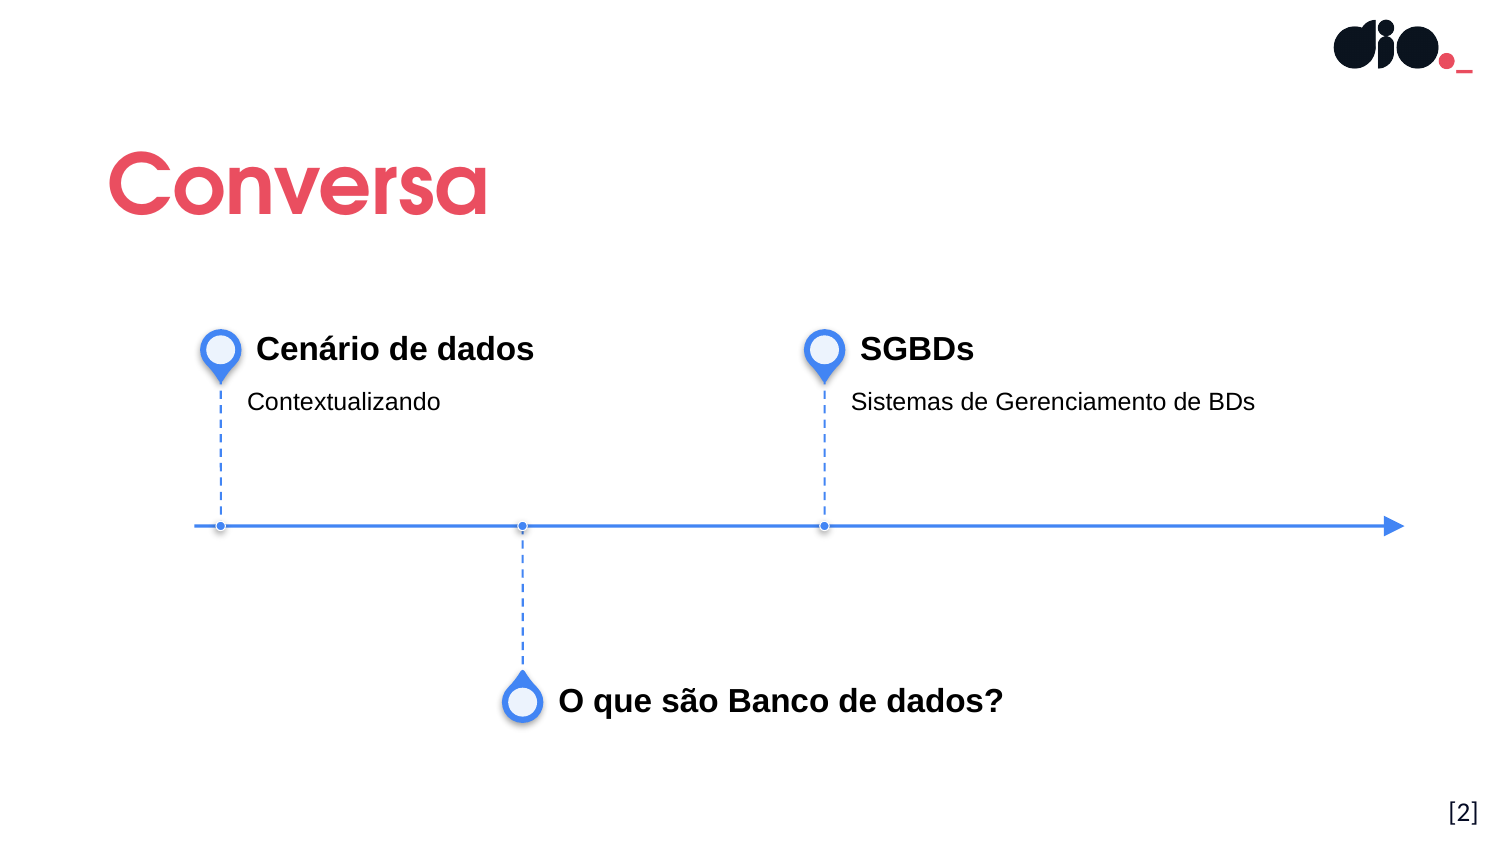

Conversa
Contextualizando
 Cenário de dados
 O que são Banco de dados?
Sistemas de Gerenciamento de BDs
 SGBDs
[2]